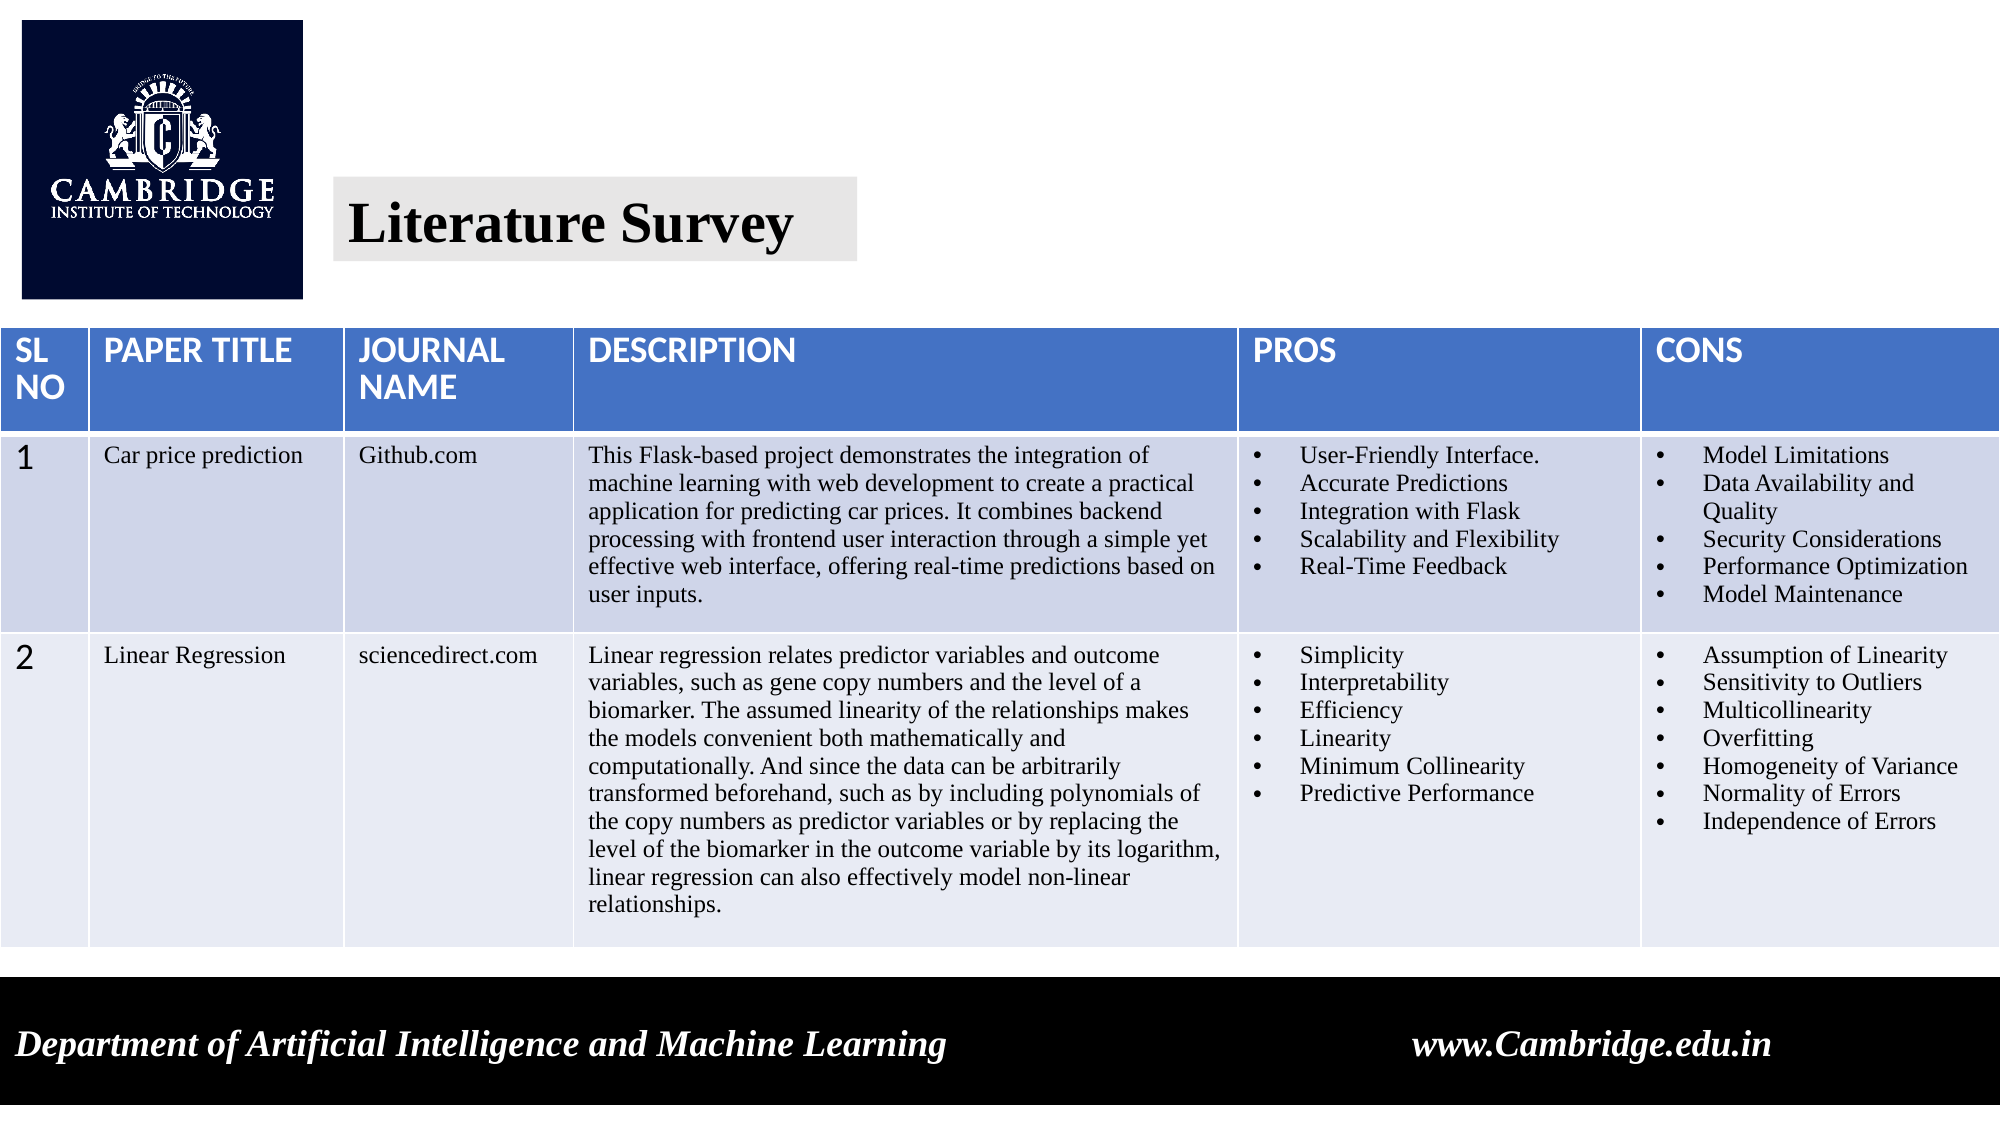

Literature Survey
| SL NO | PAPER TITLE | JOURNAL NAME | DESCRIPTION | PROS | CONS |
| --- | --- | --- | --- | --- | --- |
| 1 | Car price prediction | Github.com | This Flask-based project demonstrates the integration of machine learning with web development to create a practical application for predicting car prices. It combines backend processing with frontend user interaction through a simple yet effective web interface, offering real-time predictions based on user inputs. | User-Friendly Interface. Accurate Predictions Integration with Flask Scalability and Flexibility Real-Time Feedback | Model Limitations Data Availability and Quality Security Considerations Performance Optimization Model Maintenance |
| 2 | Linear Regression | sciencedirect.com | Linear regression relates predictor variables and outcome variables, such as gene copy numbers and the level of a biomarker. The assumed linearity of the relationships makes the models convenient both mathematically and computationally. And since the data can be arbitrarily transformed beforehand, such as by including polynomials of the copy numbers as predictor variables or by replacing the level of the biomarker in the outcome variable by its logarithm, linear regression can also effectively model non-linear relationships. | Simplicity Interpretability Efficiency Linearity Minimum Collinearity Predictive Performance | Assumption of Linearity Sensitivity to Outliers Multicollinearity Overfitting Homogeneity of Variance Normality of Errors Independence of Errors |
Department of Artificial Intelligence and Machine Learning                                                 www.Cambridge.edu.in